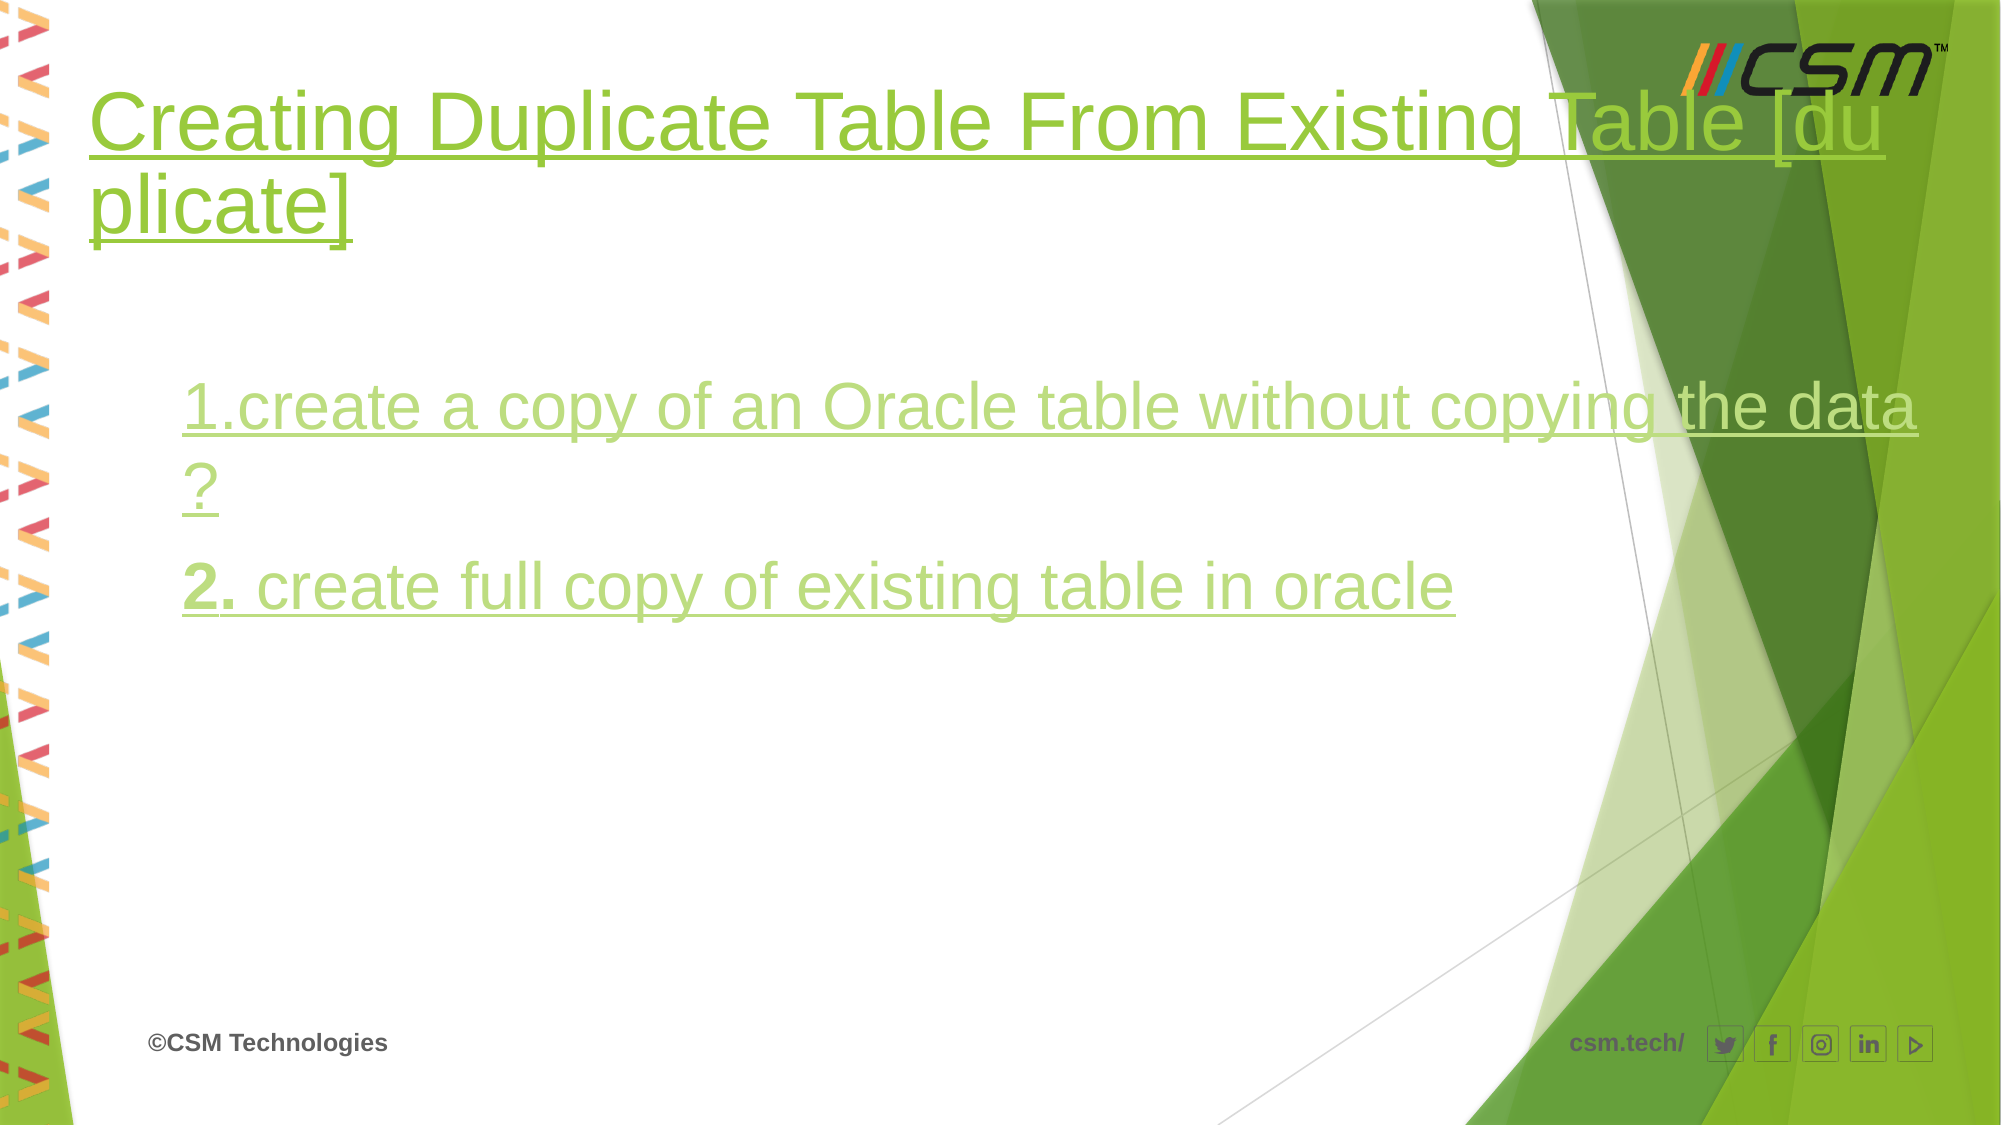

# Creating Duplicate Table From Existing Table [duplicate]

1.create a copy of an Oracle table without copying the data?
2. create full copy of existing table in oracle